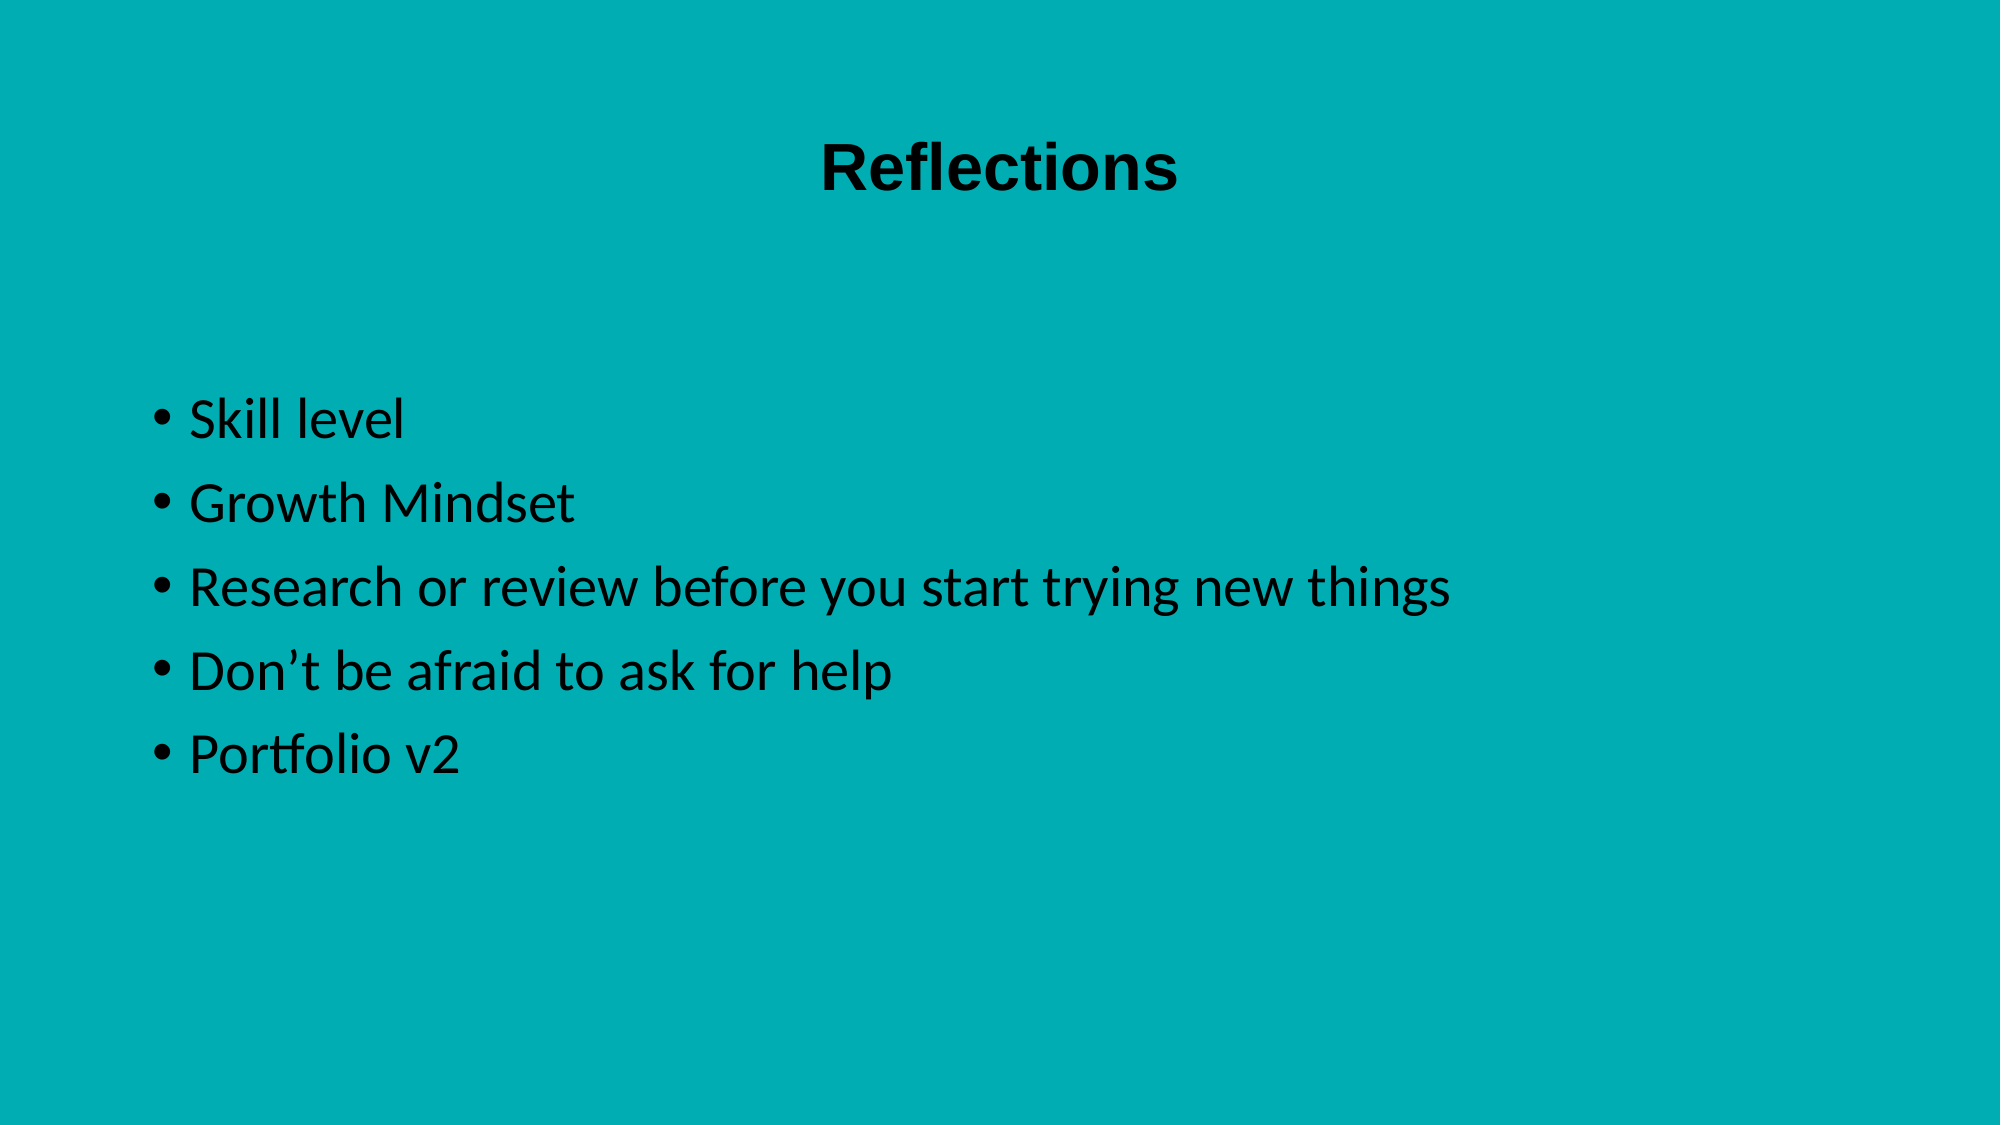

# Reflections
Skill level
Growth Mindset
Research or review before you start trying new things
Don’t be afraid to ask for help
Portfolio v2